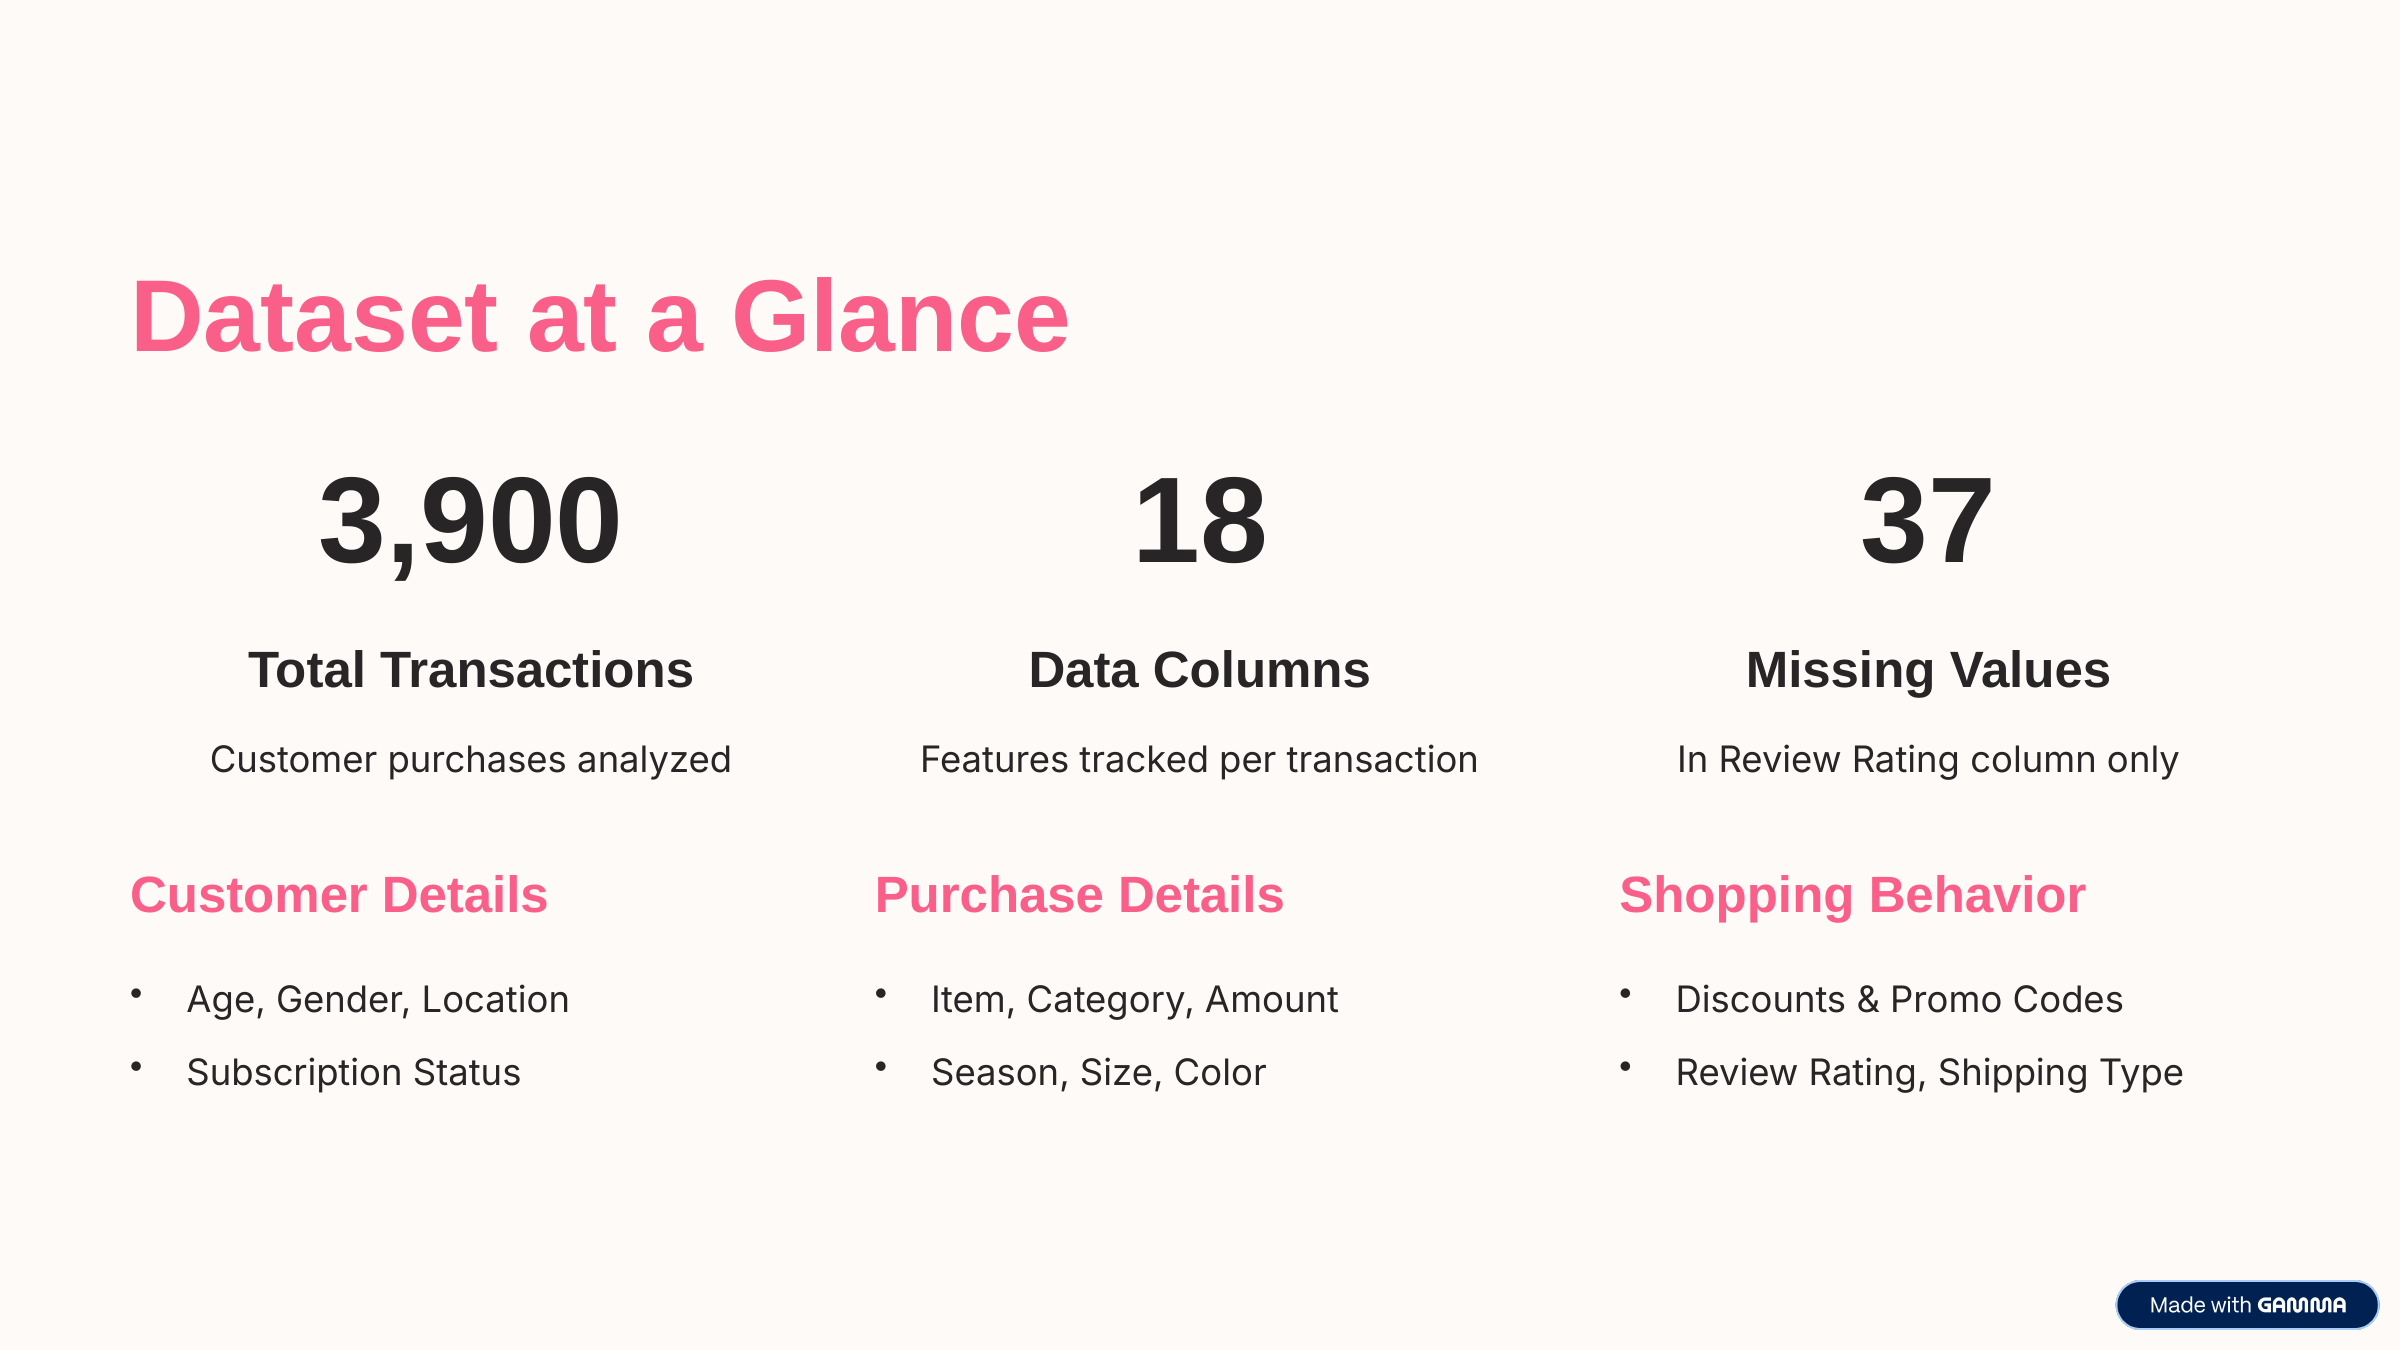

Dataset at a Glance
3,900
18
37
Total Transactions
Data Columns
Missing Values
Customer purchases analyzed
Features tracked per transaction
In Review Rating column only
Customer Details
Purchase Details
Shopping Behavior
Age, Gender, Location
Item, Category, Amount
Discounts & Promo Codes
Subscription Status
Season, Size, Color
Review Rating, Shipping Type